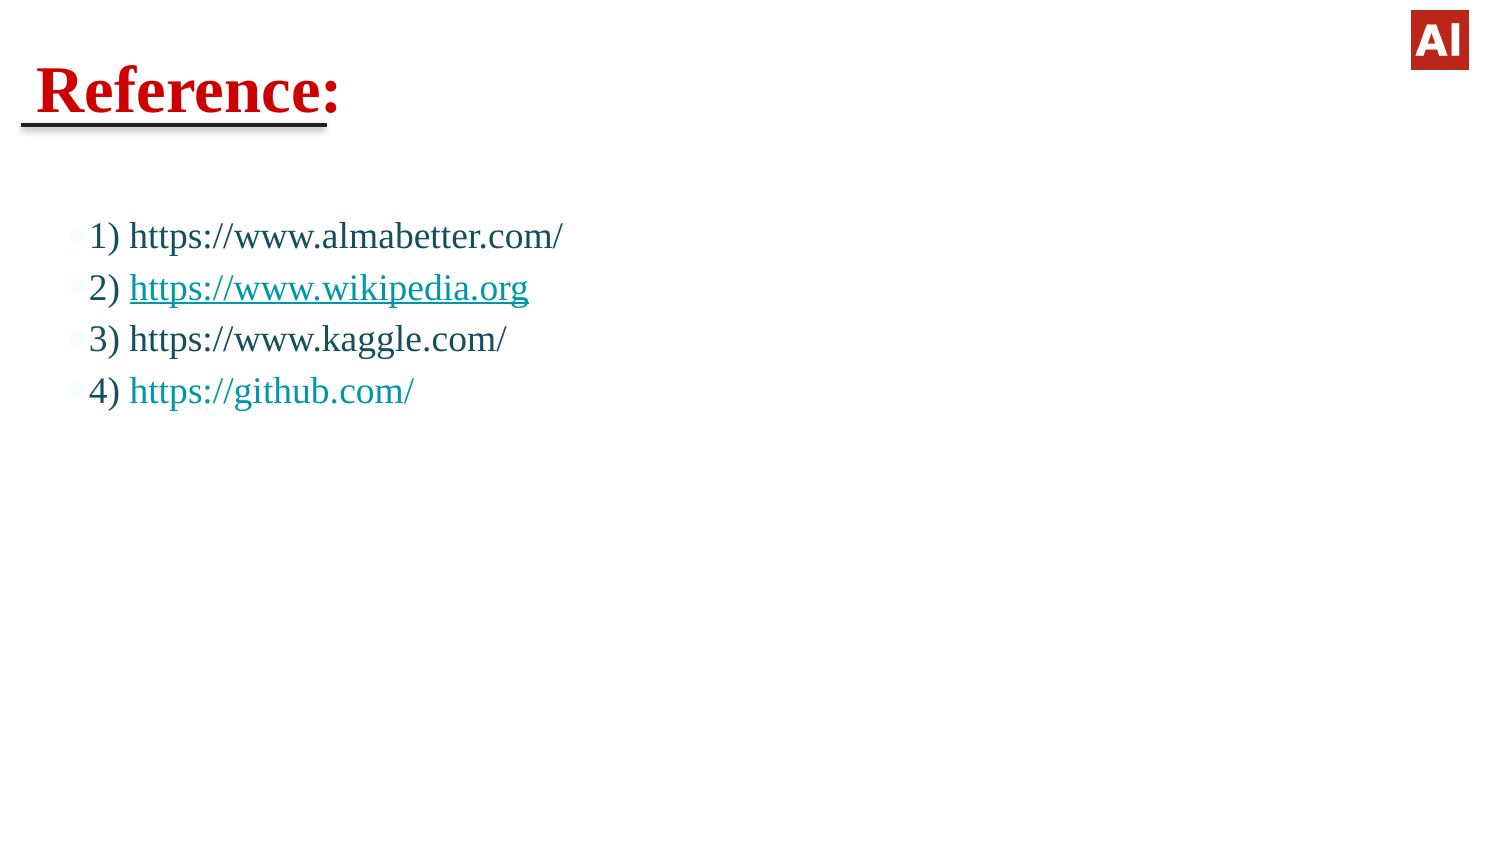

# Reference:
1) https://www.almabetter.com/
2) https://www.wikipedia.org
3) https://www.kaggle.com/
4) https://github.com/